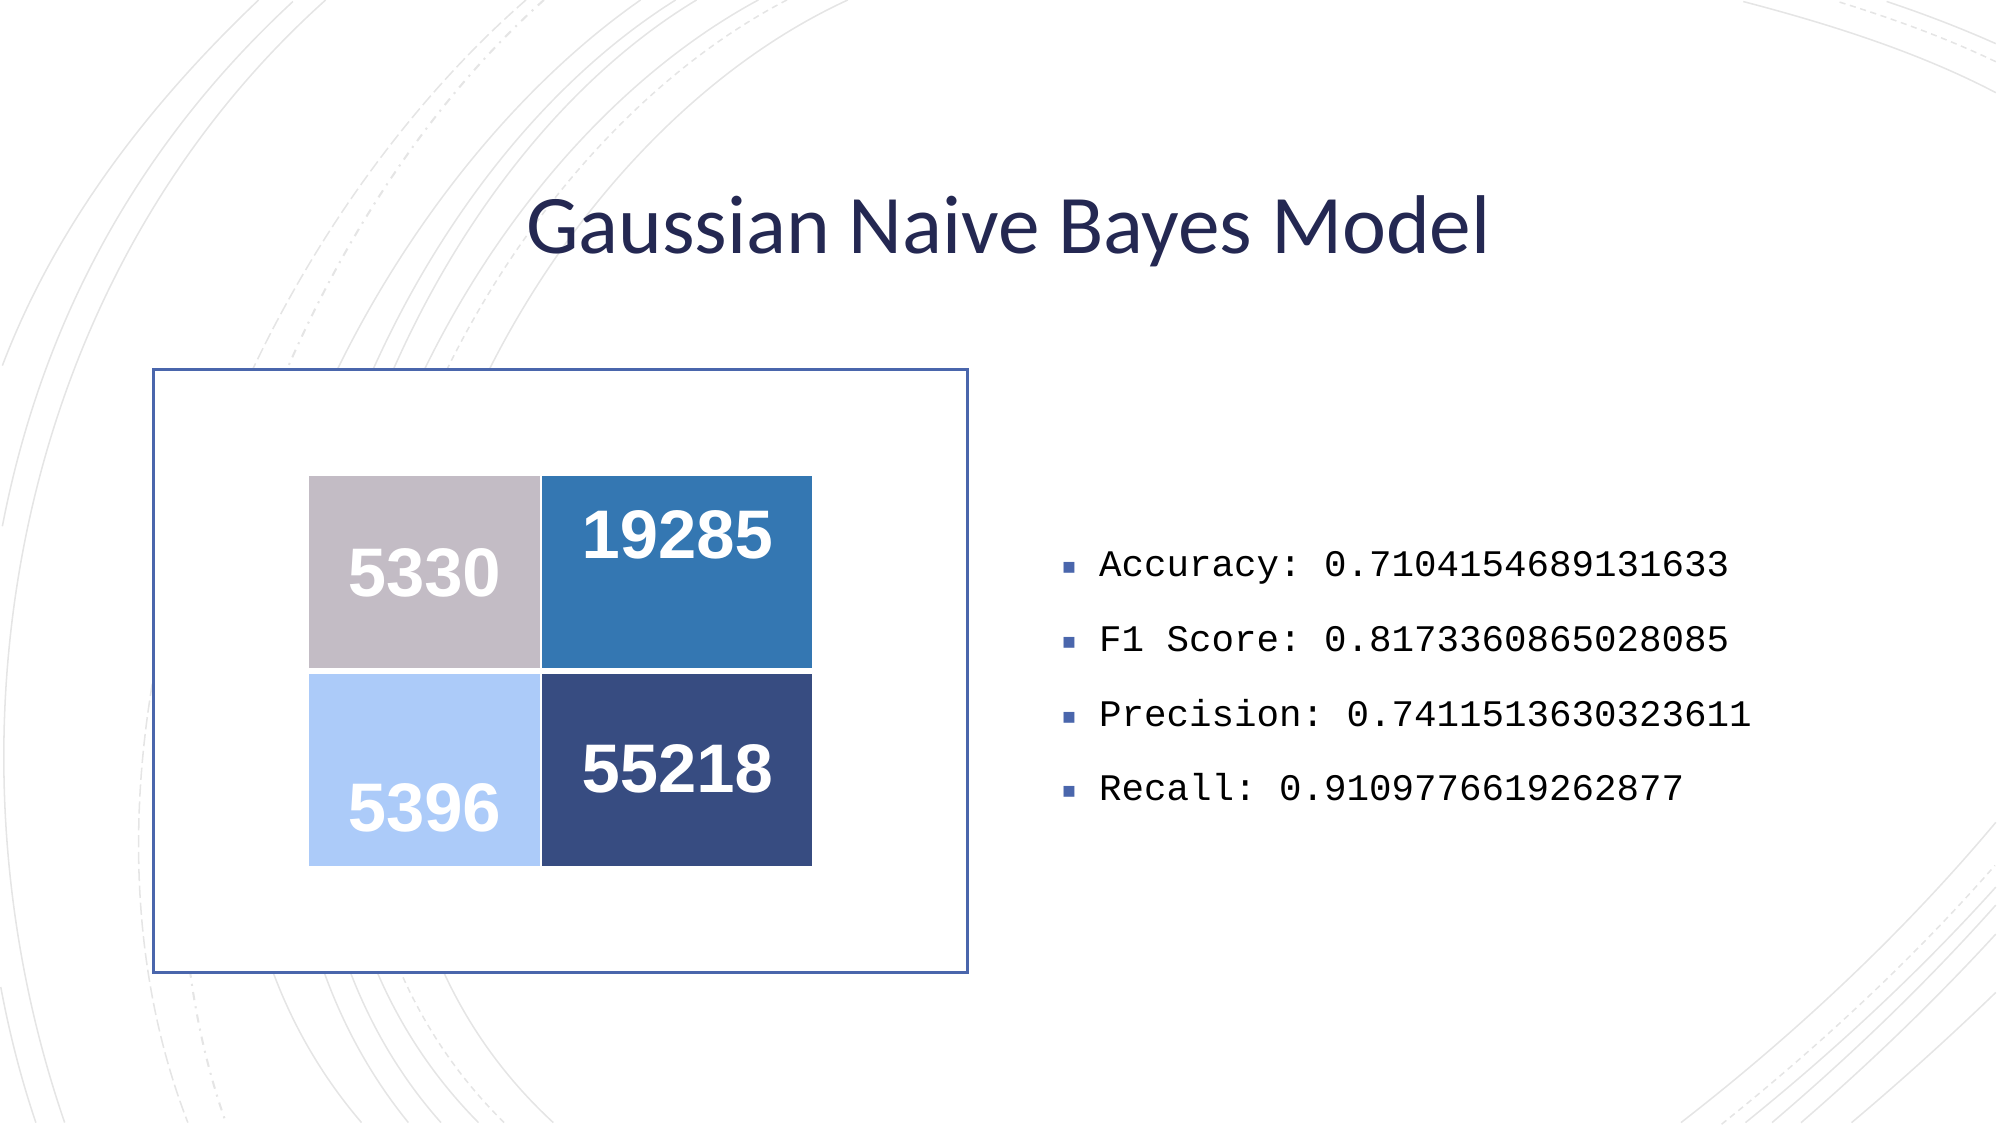

# Gaussian Naive Bayes Model
Accuracy: 0.7104154689131633
F1 Score: 0.8173360865028085
Precision: 0.7411513630323611
Recall: 0.9109776619262877

| 5330 | 19285 |
| --- | --- |
| 5396 | 55218 |